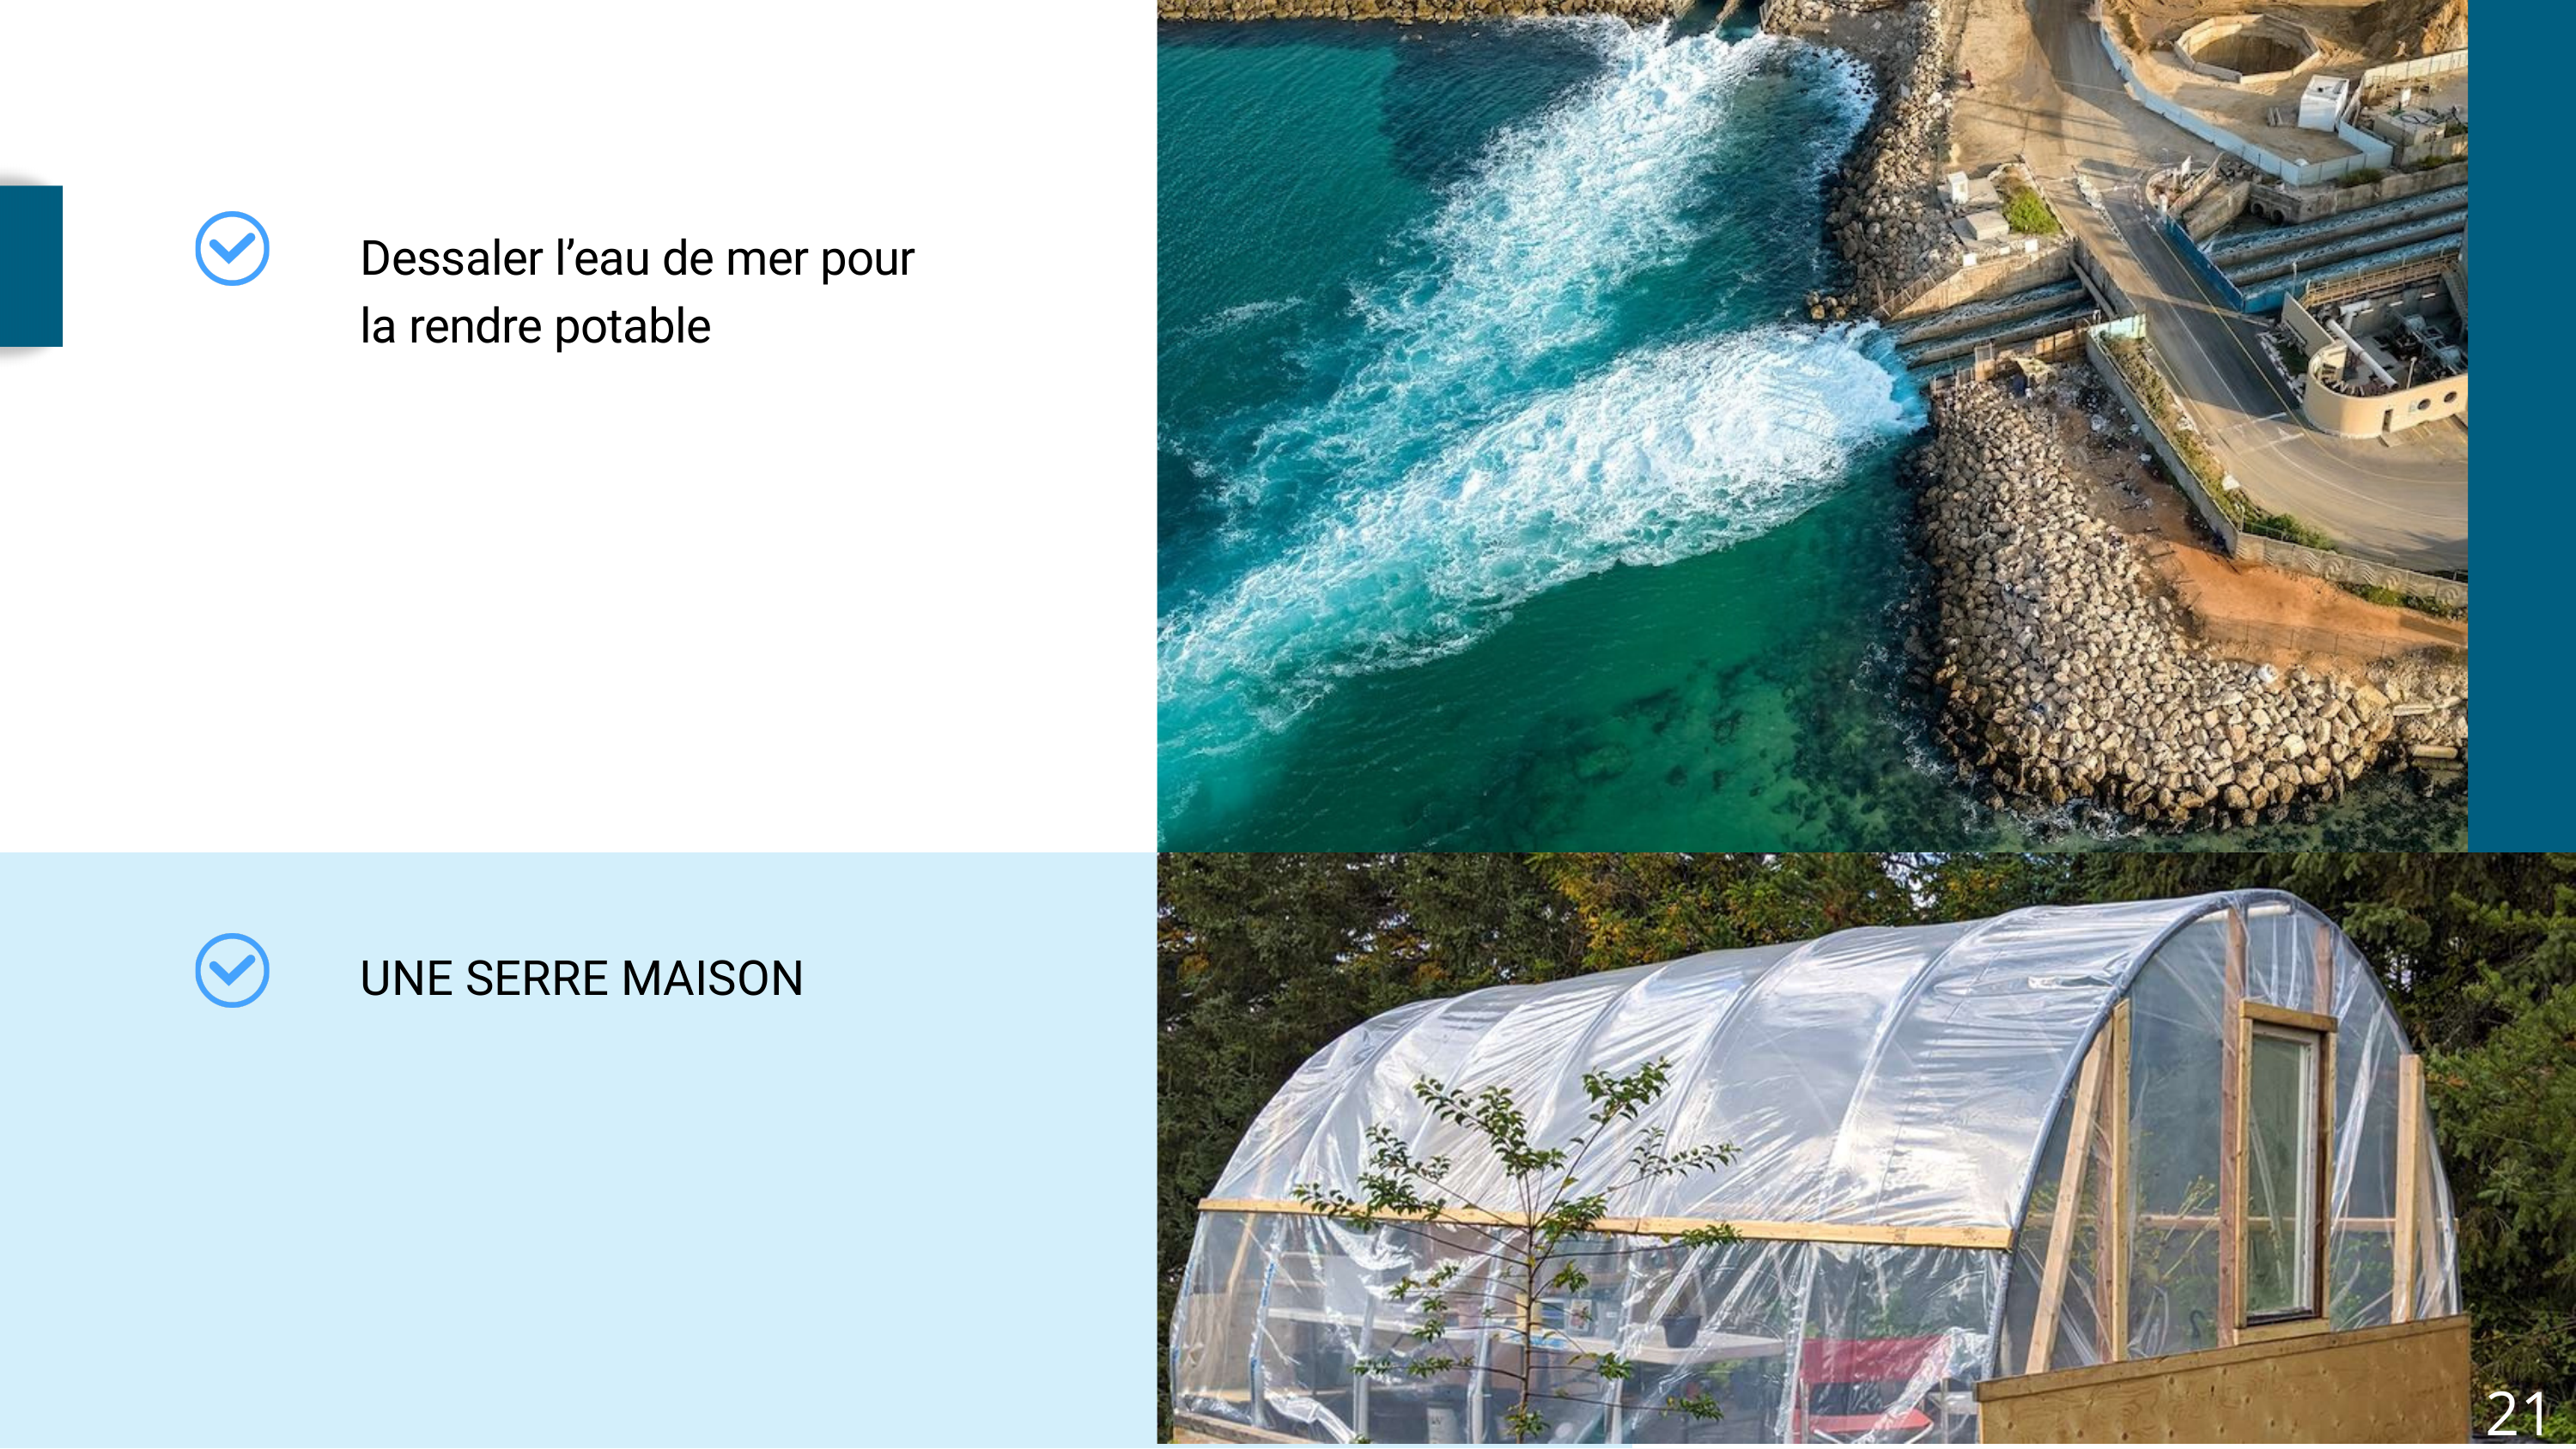

Dessaler l’eau de mer pour la rendre potable

UNE SERRE MAISON

21